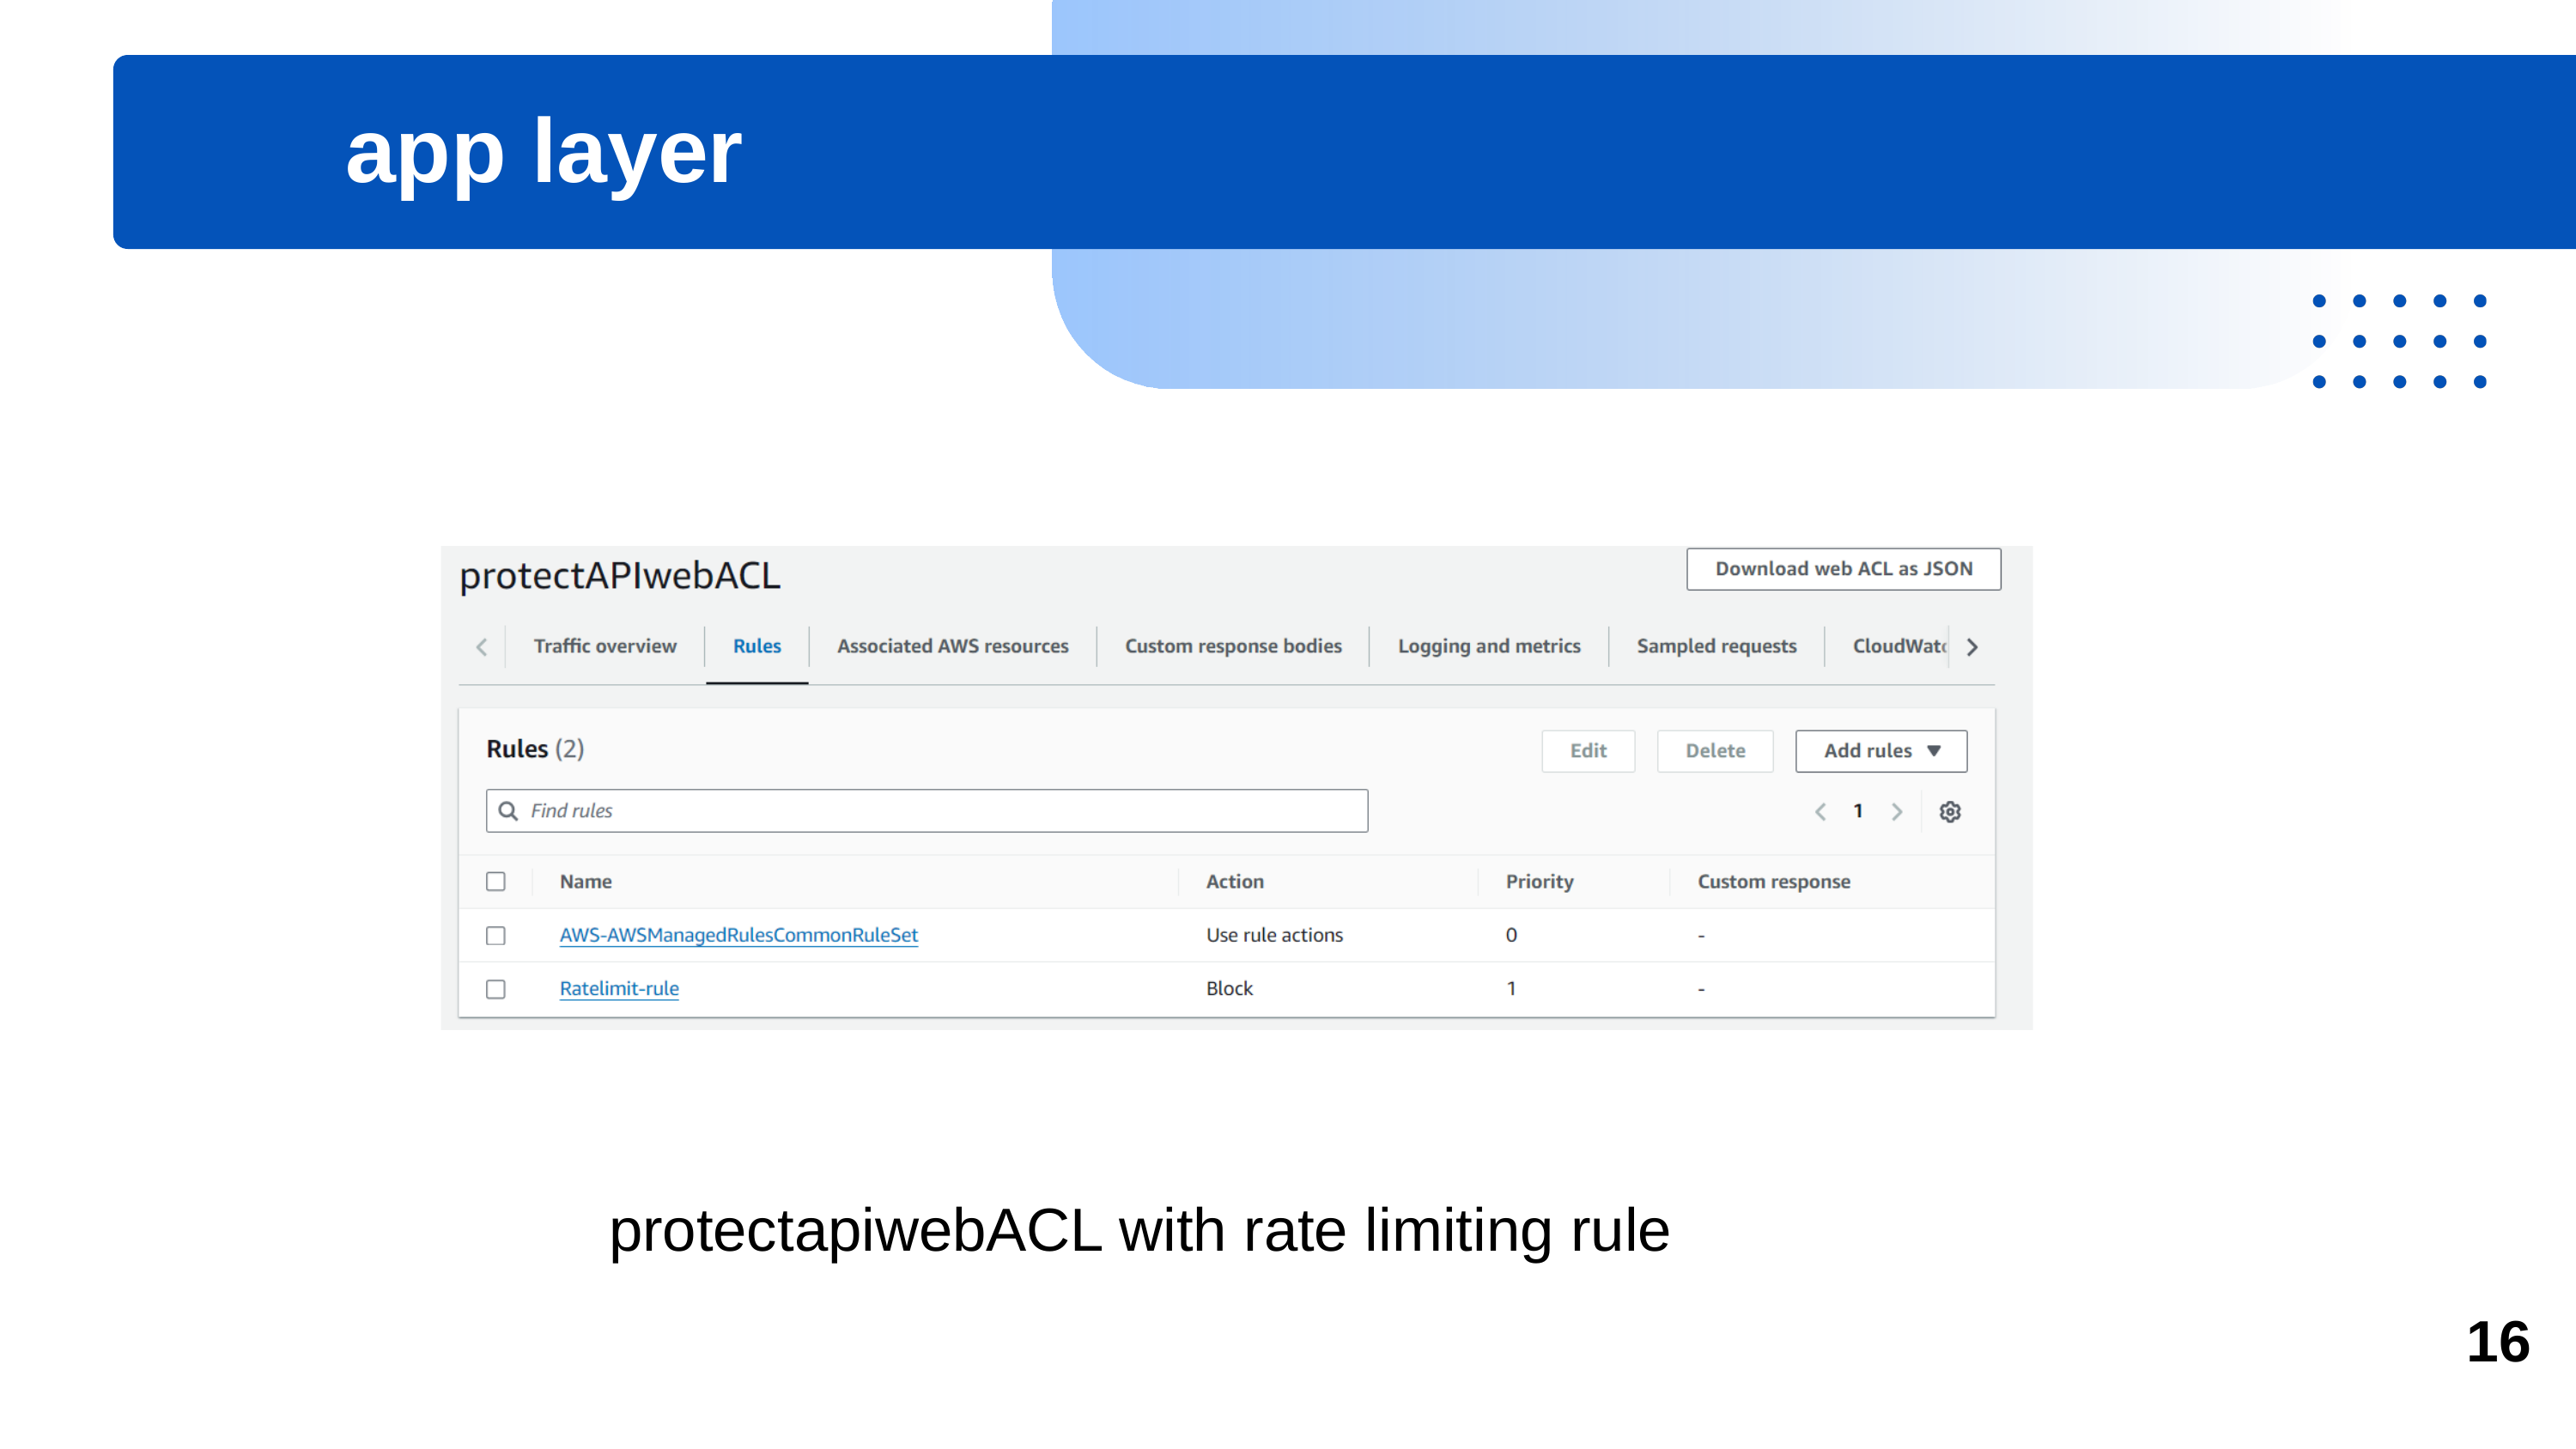

app layer

protectapiwebACL with rate limiting rule
16